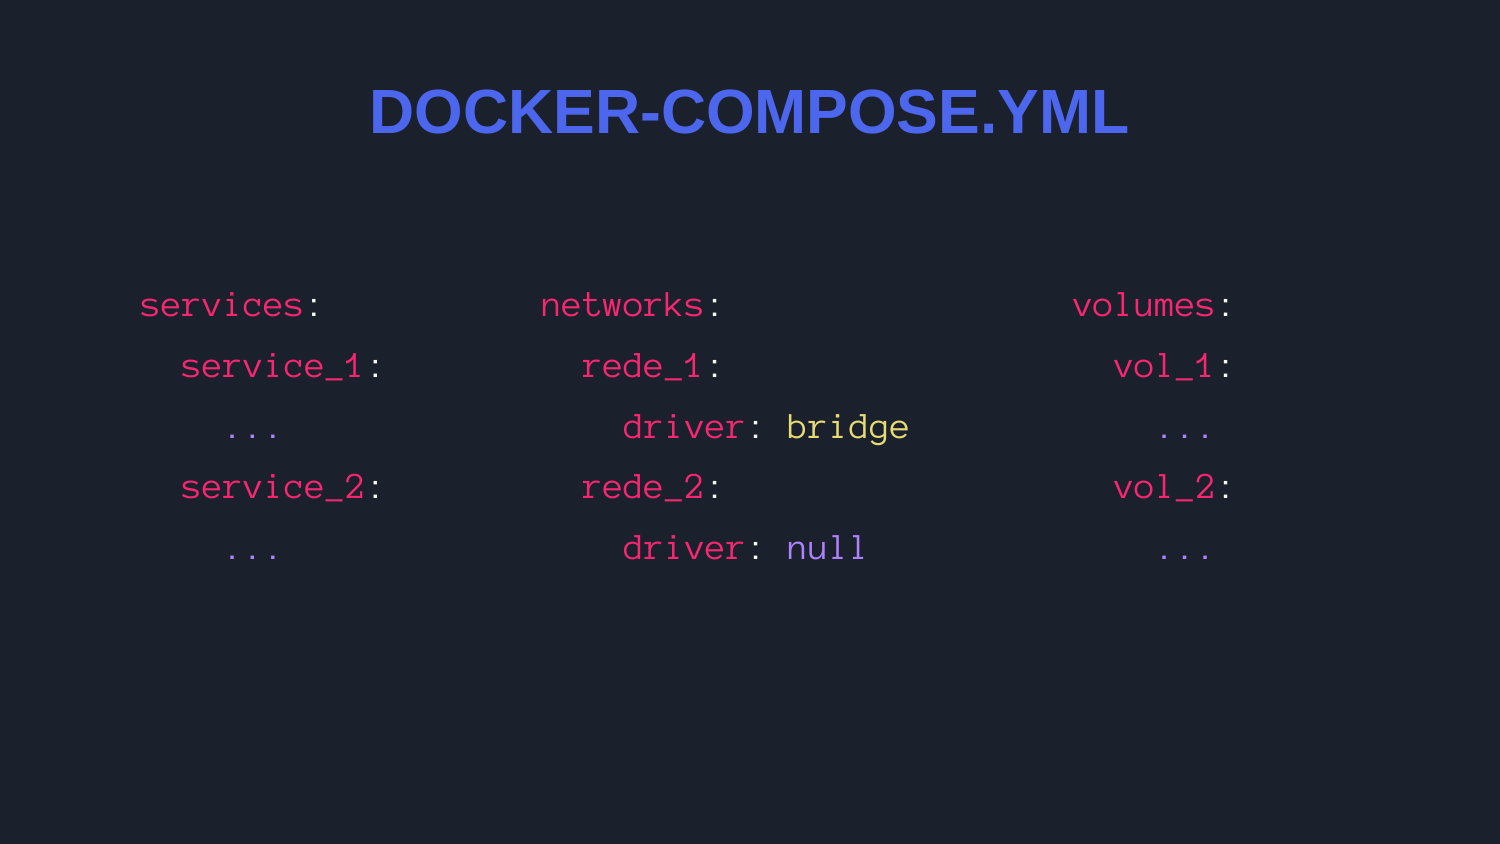

# DOCKER-COMPOSE.YML
services:
  service_1:
    ...
  service_2:
    ...

networks:
  rede_1:
    driver: bridge
  rede_2:
    driver: null
volumes:
  vol_1:
    ...
  vol_2:
    ...